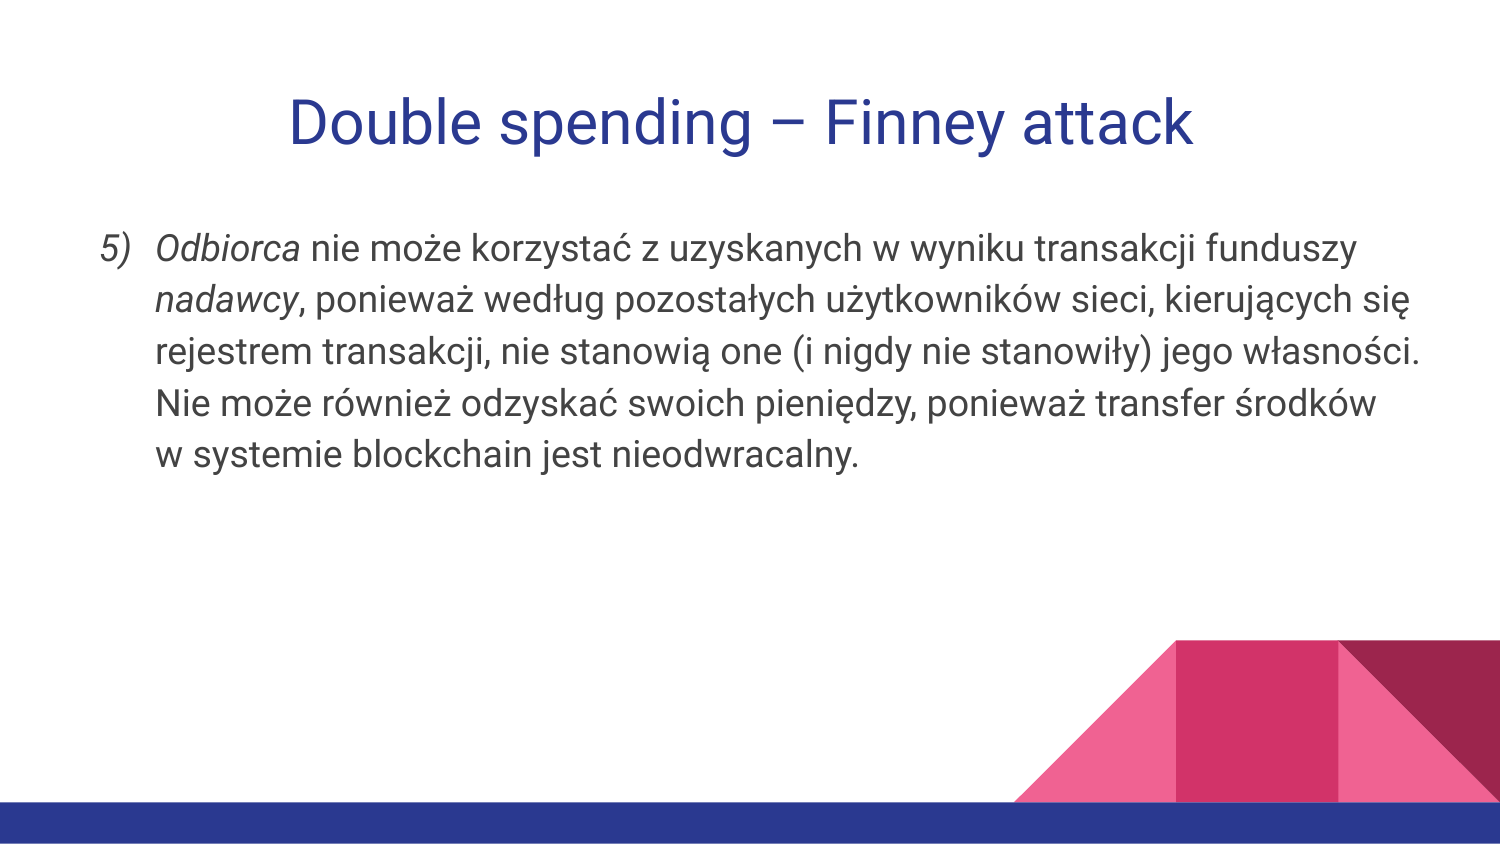

# Double spending – Finney attack
Odbiorca nie może korzystać z uzyskanych w wyniku transakcji funduszy nadawcy, ponieważ według pozostałych użytkowników sieci, kierujących się rejestrem transakcji, nie stanowią one (i nigdy nie stanowiły) jego własności. Nie może również odzyskać swoich pieniędzy, ponieważ transfer środków   w systemie blockchain jest nieodwracalny.